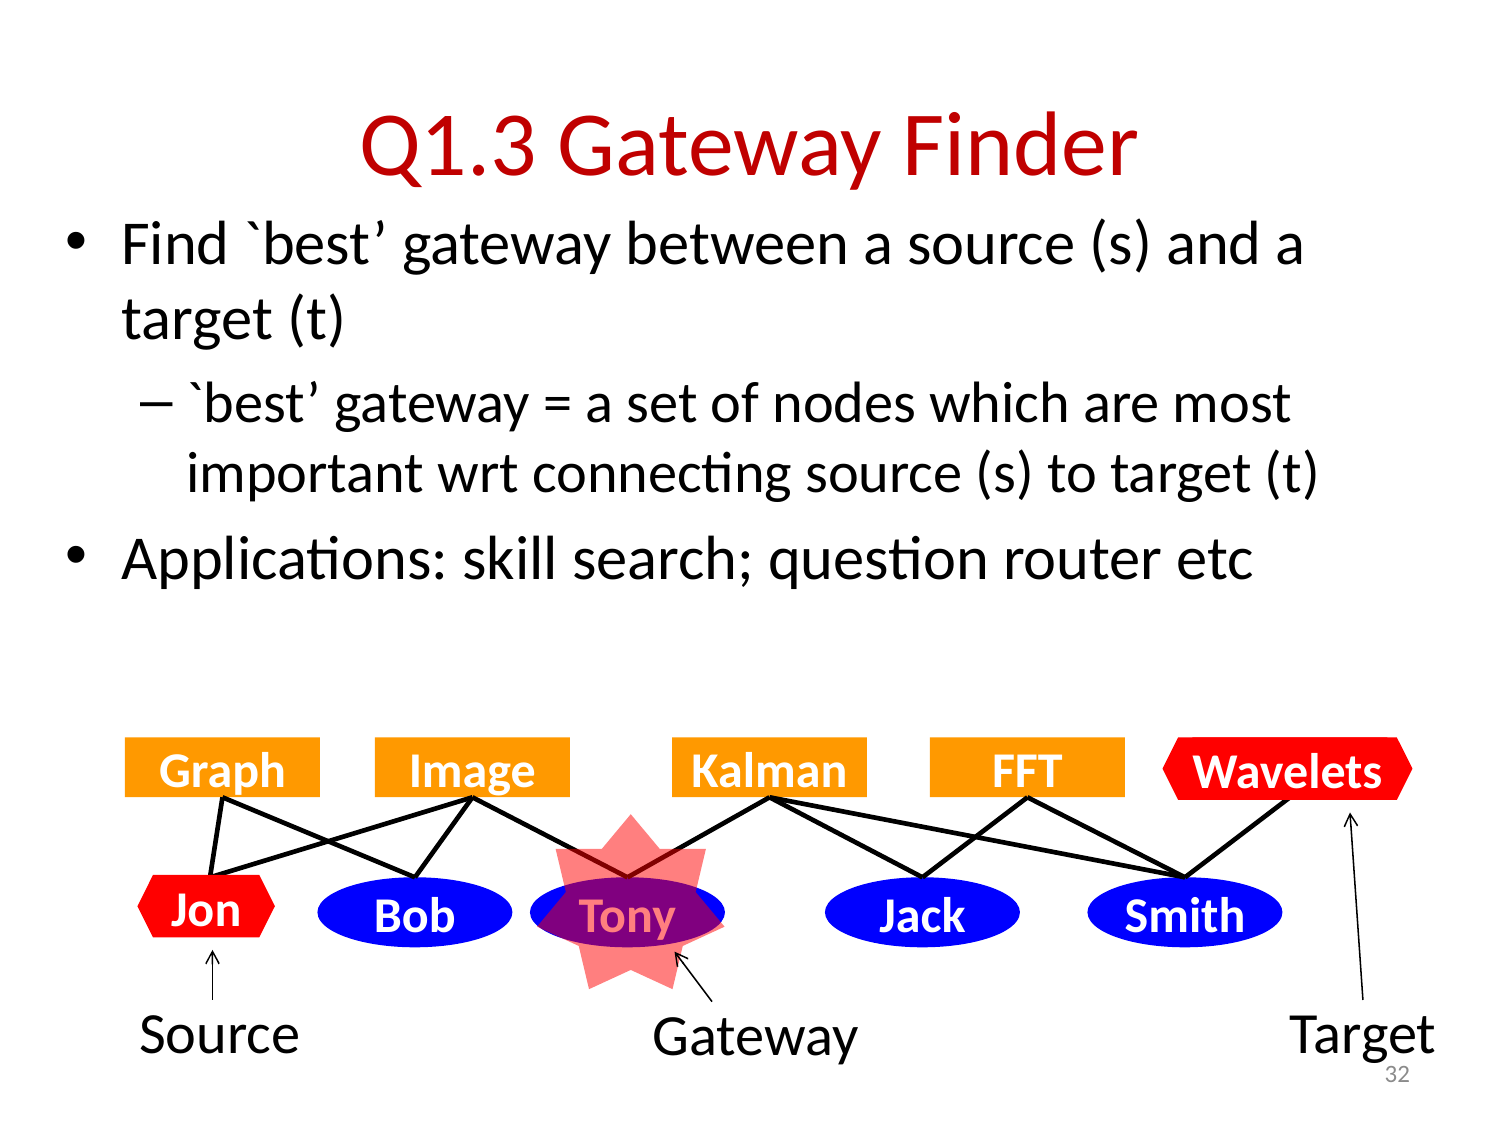

# Q1.3 Gateway Finder
Find `best’ gateway between a source (s) and a target (t)
`best’ gateway = a set of nodes which are most important wrt connecting source (s) to target (t)
Applications: skill search; question router etc
Graph
Image
Kalman
FFT
Wavelets
Bob
Tony
Jack
Smith
Wavelets

Jon
Source
Target
Gateway
32